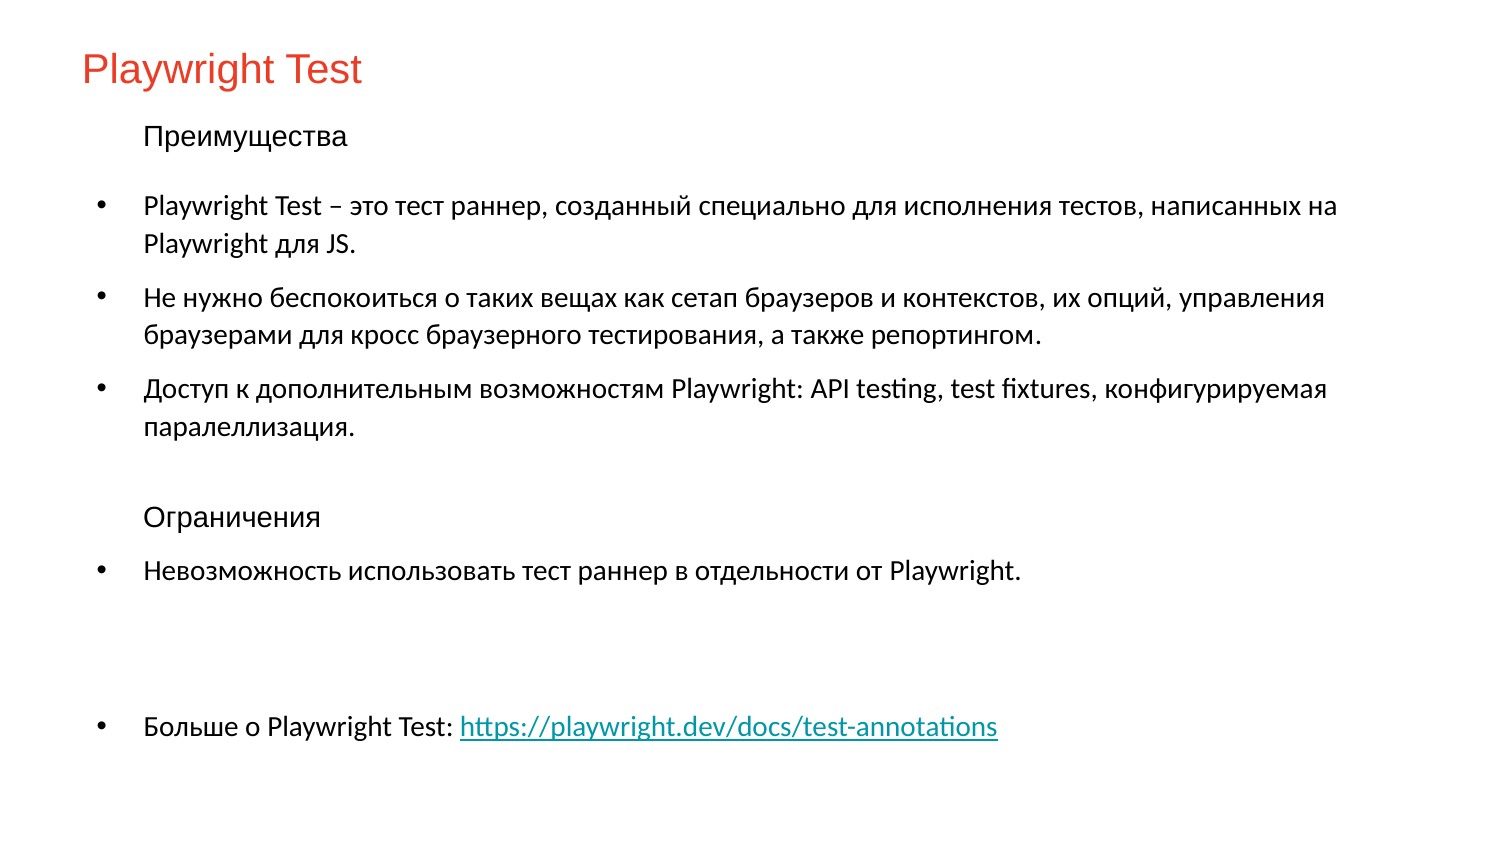

Playwright Test
Преимущества
Playwright Test – это тест раннер, созданный специально для исполнения тестов, написанных на Playwright для JS.
Не нужно беспокоиться о таких вещах как сетап браузеров и контекстов, их опций, управления браузерами для кросс браузерного тестирования, а также репортингом.
Доступ к дополнительным возможностям Playwright: API testing, test fixtures, конфигурируемая паралеллизация.
Ограничения
Невозможность использовать тест раннер в отдельности от Playwright.
Больше о Playwright Test: https://playwright.dev/docs/test-annotations